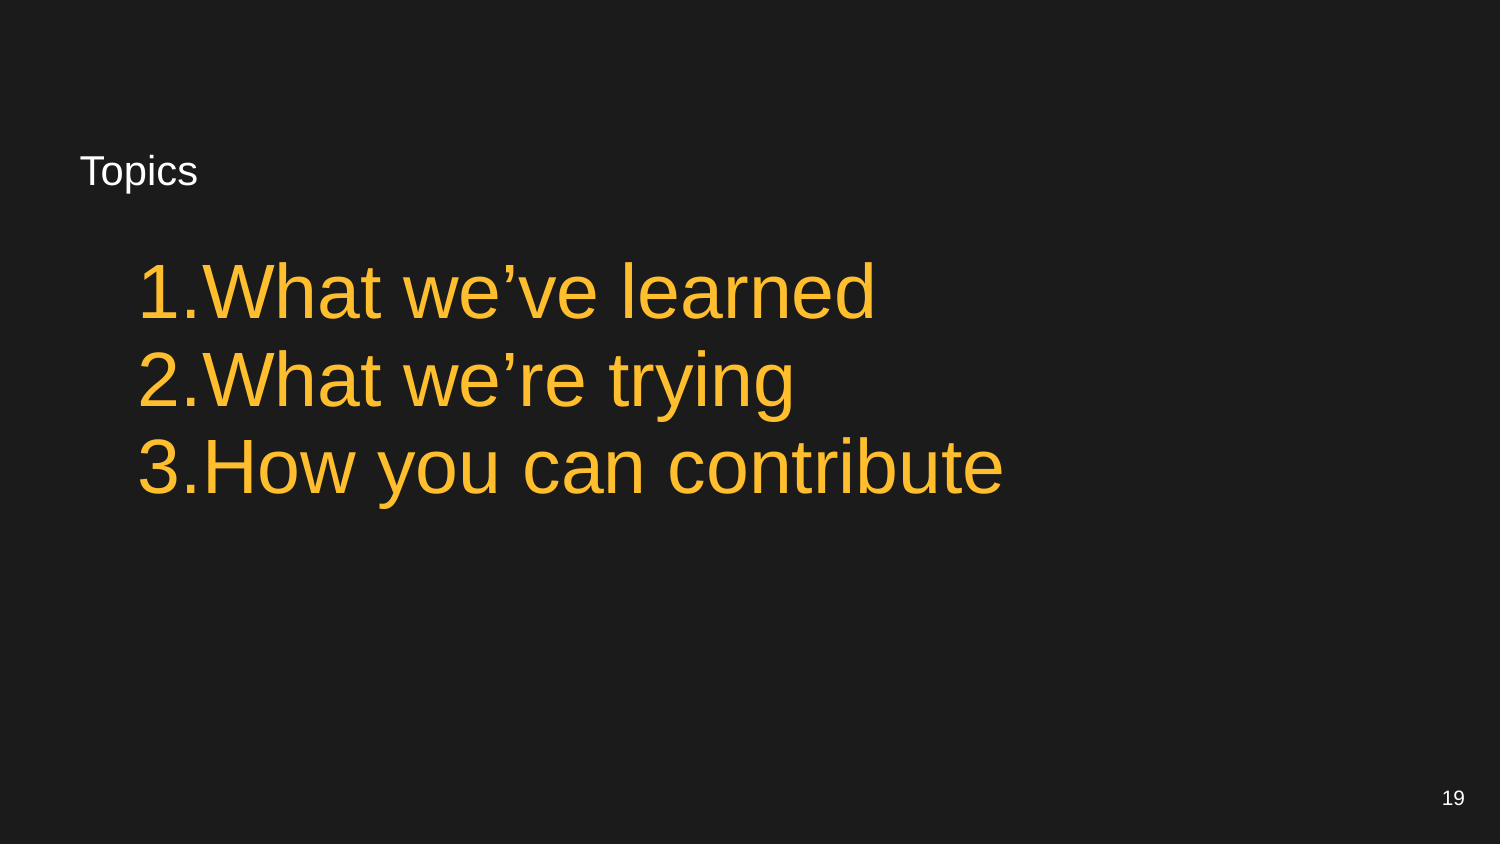

# Topics
What we’ve learned
What we’re trying
How you can contribute
19